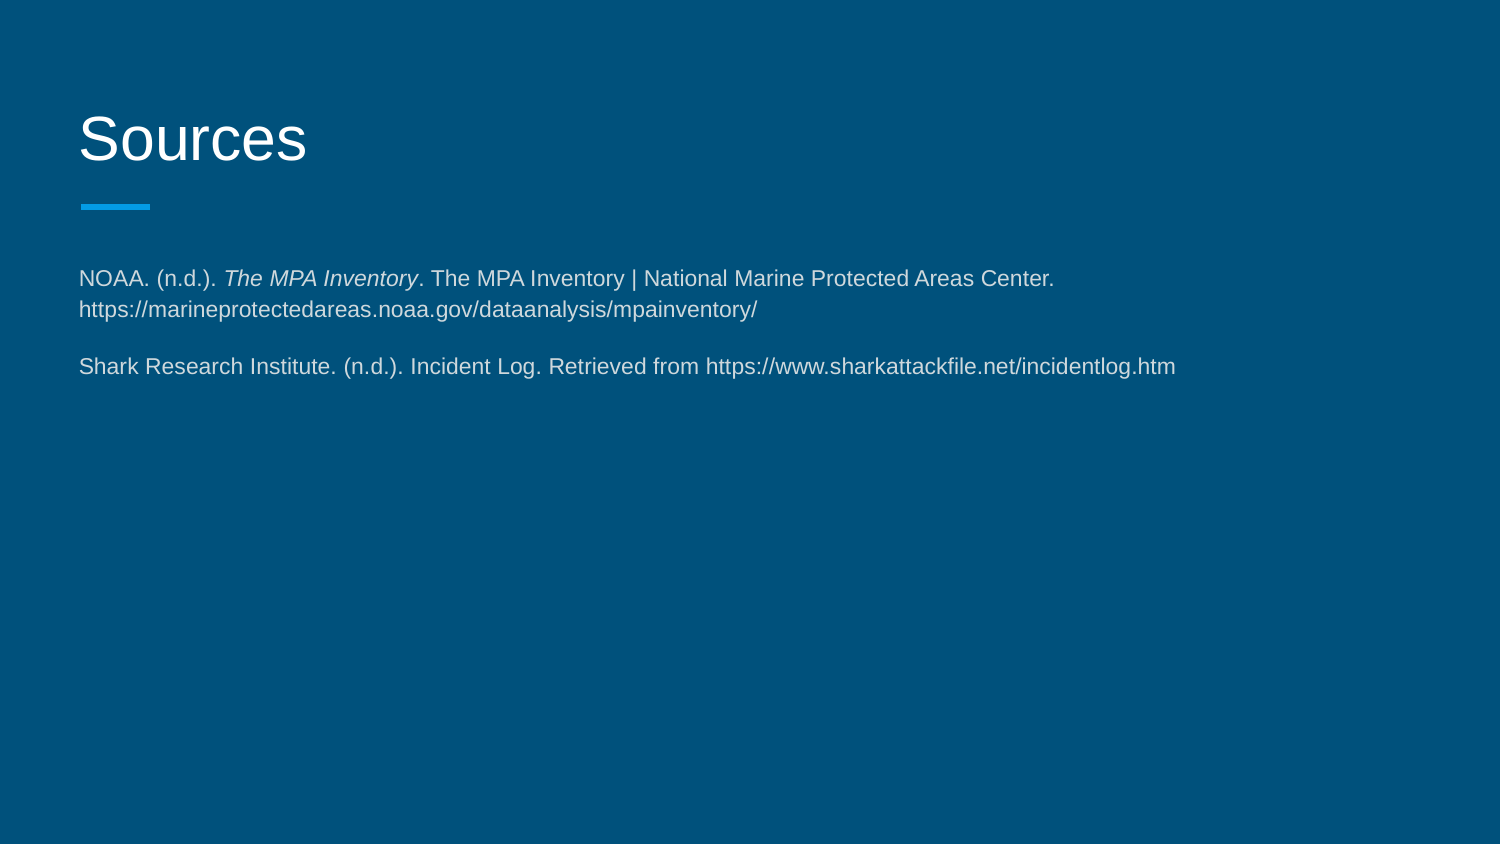

# Sources
NOAA. (n.d.). The MPA Inventory. The MPA Inventory | National Marine Protected Areas Center. https://marineprotectedareas.noaa.gov/dataanalysis/mpainventory/
Shark Research Institute. (n.d.). Incident Log. Retrieved from https://www.sharkattackfile.net/incidentlog.htm